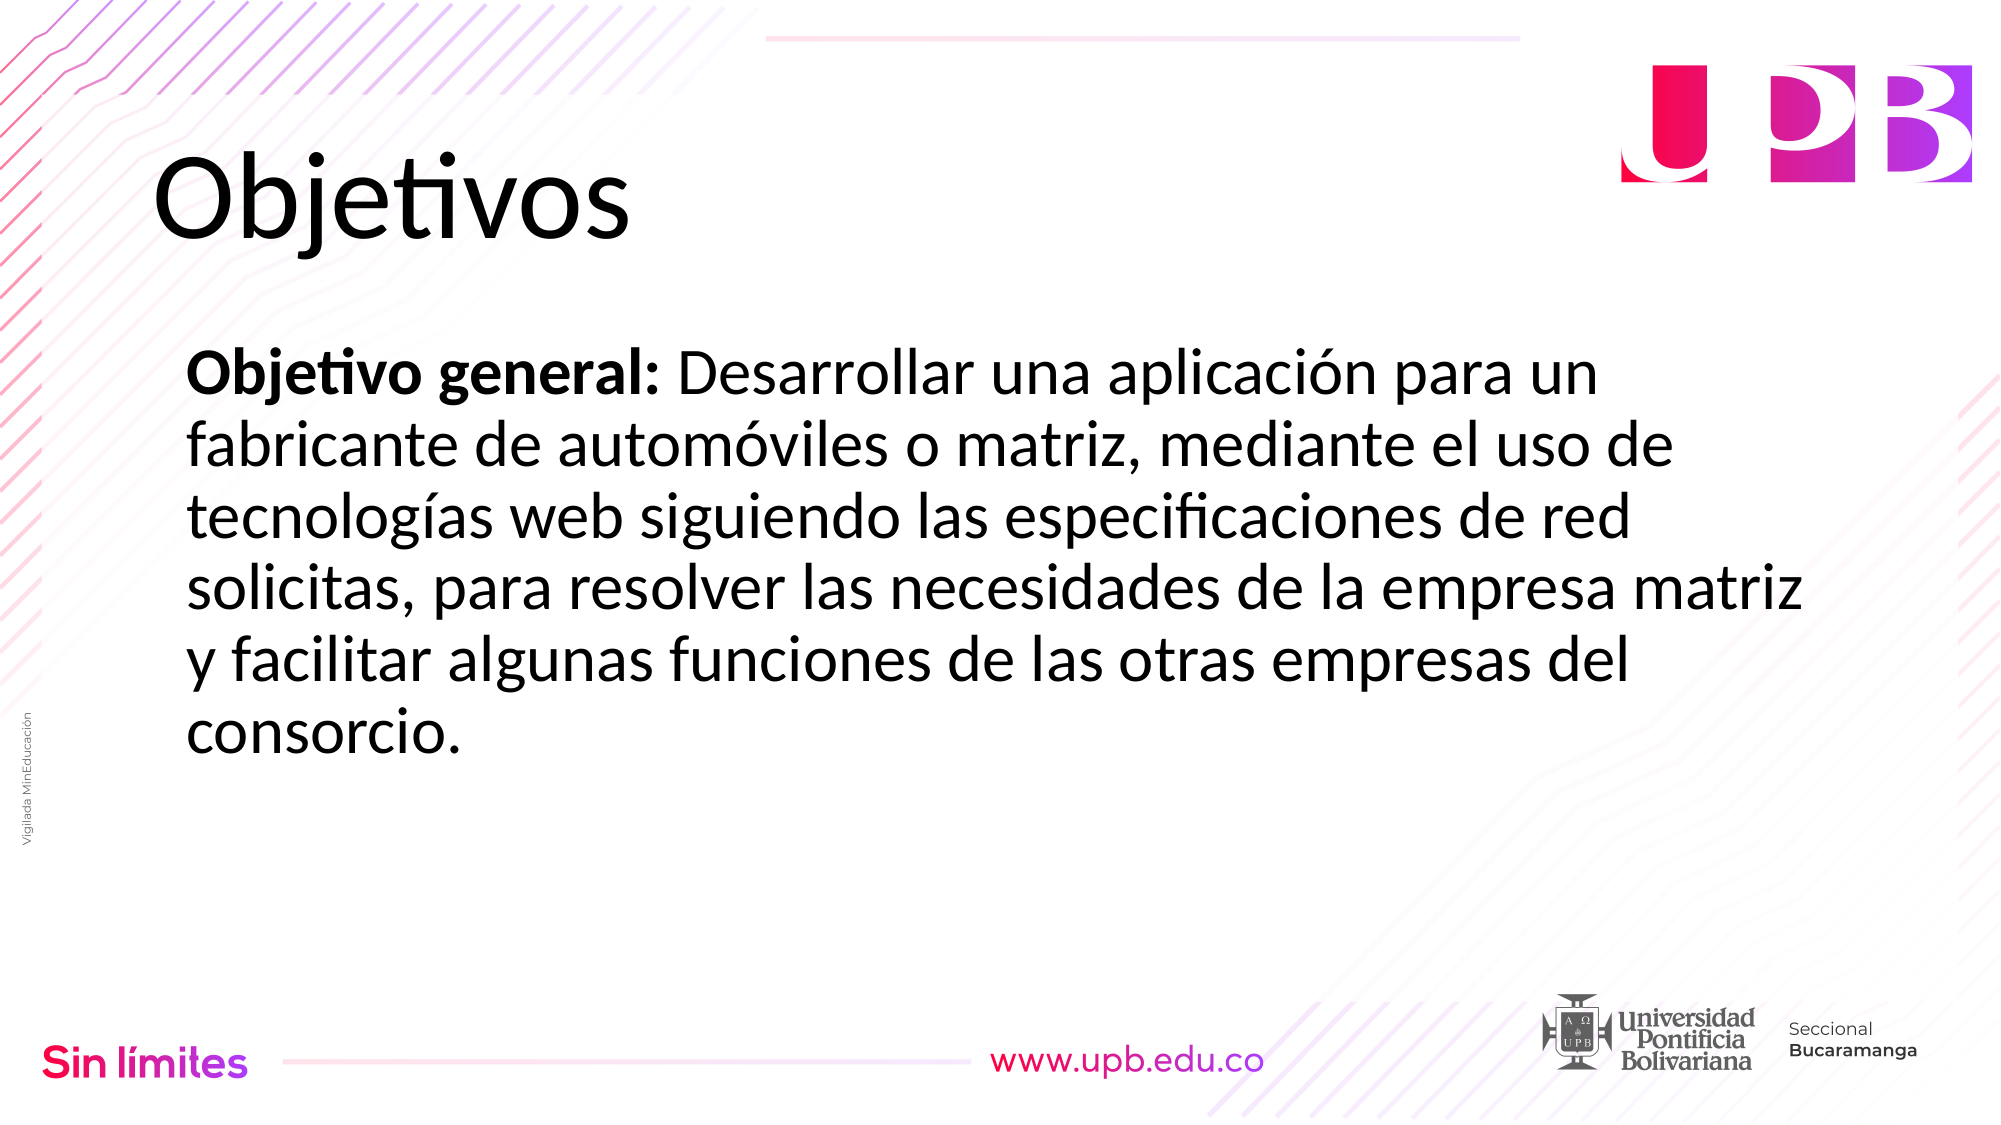

# Objetivos
Objetivo general: Desarrollar una aplicación para un fabricante de automóviles o matriz, mediante el uso de tecnologías web siguiendo las especificaciones de red solicitas, para resolver las necesidades de la empresa matriz y facilitar algunas funciones de las otras empresas del consorcio.